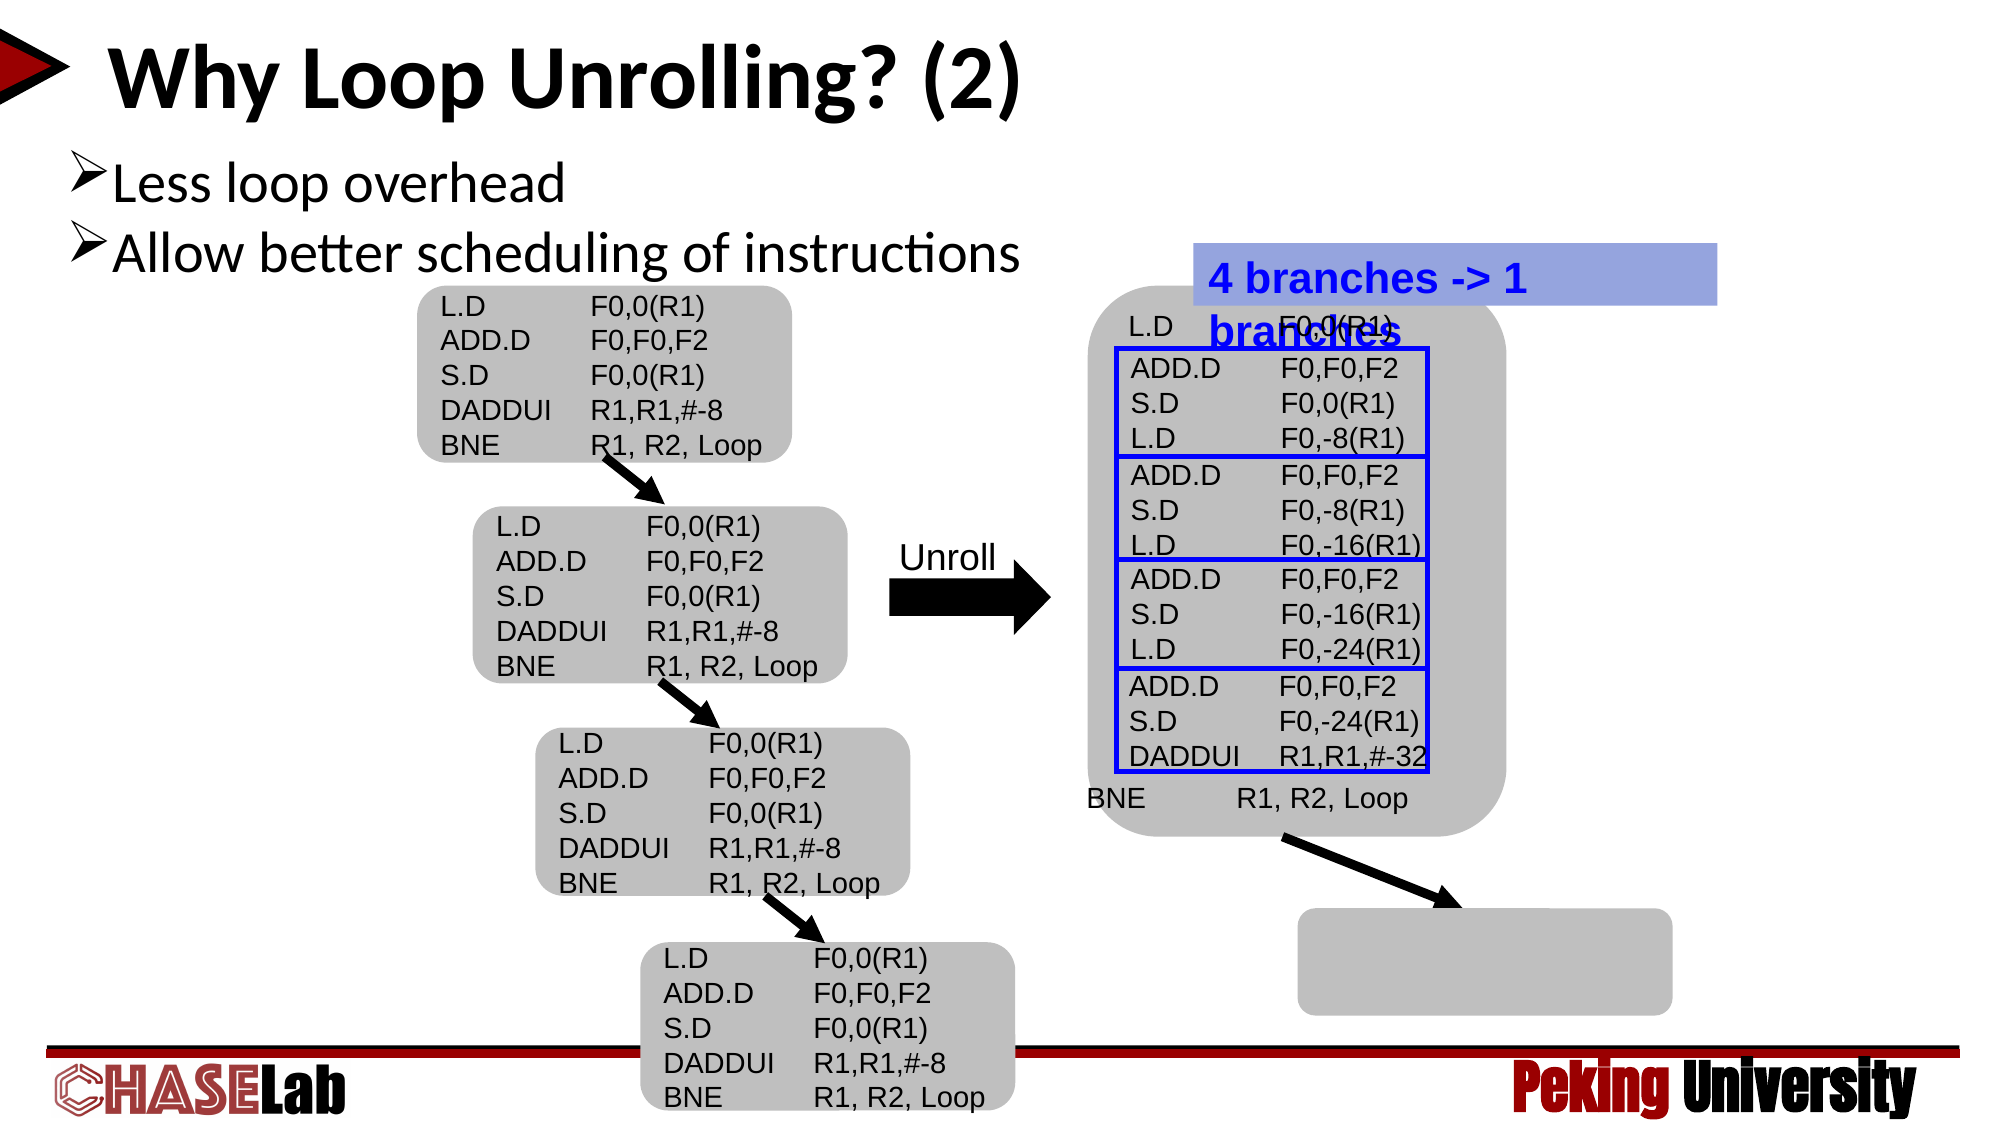

# Why Loop Unrolling? (2)
Less loop overhead
Allow better scheduling of instructions

4 branches -> 1 branches
L.D	F0,0(R1)
ADD.D	F0,F0,F2
S.D	F0,0(R1)
DADDUI	R1,R1,#-8
BNE	R1, R2, Loop

L.D	F0,0(R1)
ADD.D	F0,F0,F2
S.D	F0,0(R1)
L.D	F0,-8(R1)

ADD.D	F0,F0,F2
S.D	F0,-8(R1)
L.D	F0,-16(R1)

L.D	F0,0(R1)
ADD.D	F0,F0,F2
S.D	F0,0(R1)
DADDUI	R1,R1,#-8
BNE	R1, R2, Loop
Unroll

ADD.D	F0,F0,F2
S.D	F0,-16(R1)
L.D	F0,-24(R1)

ADD.D	F0,F0,F2
S.D	F0,-24(R1)
DADDUI	R1,R1,#-32

L.D	F0,0(R1)
ADD.D	F0,F0,F2
S.D	F0,0(R1)
DADDUI	R1,R1,#-8
BNE	R1, R2, Loop
BNE	R1, R2, Loop

L.D	F0,0(R1)
ADD.D	F0,F0,F2
S.D	F0,0(R1)
DADDUI	R1,R1,#-8
BNE	R1, R2, Loop